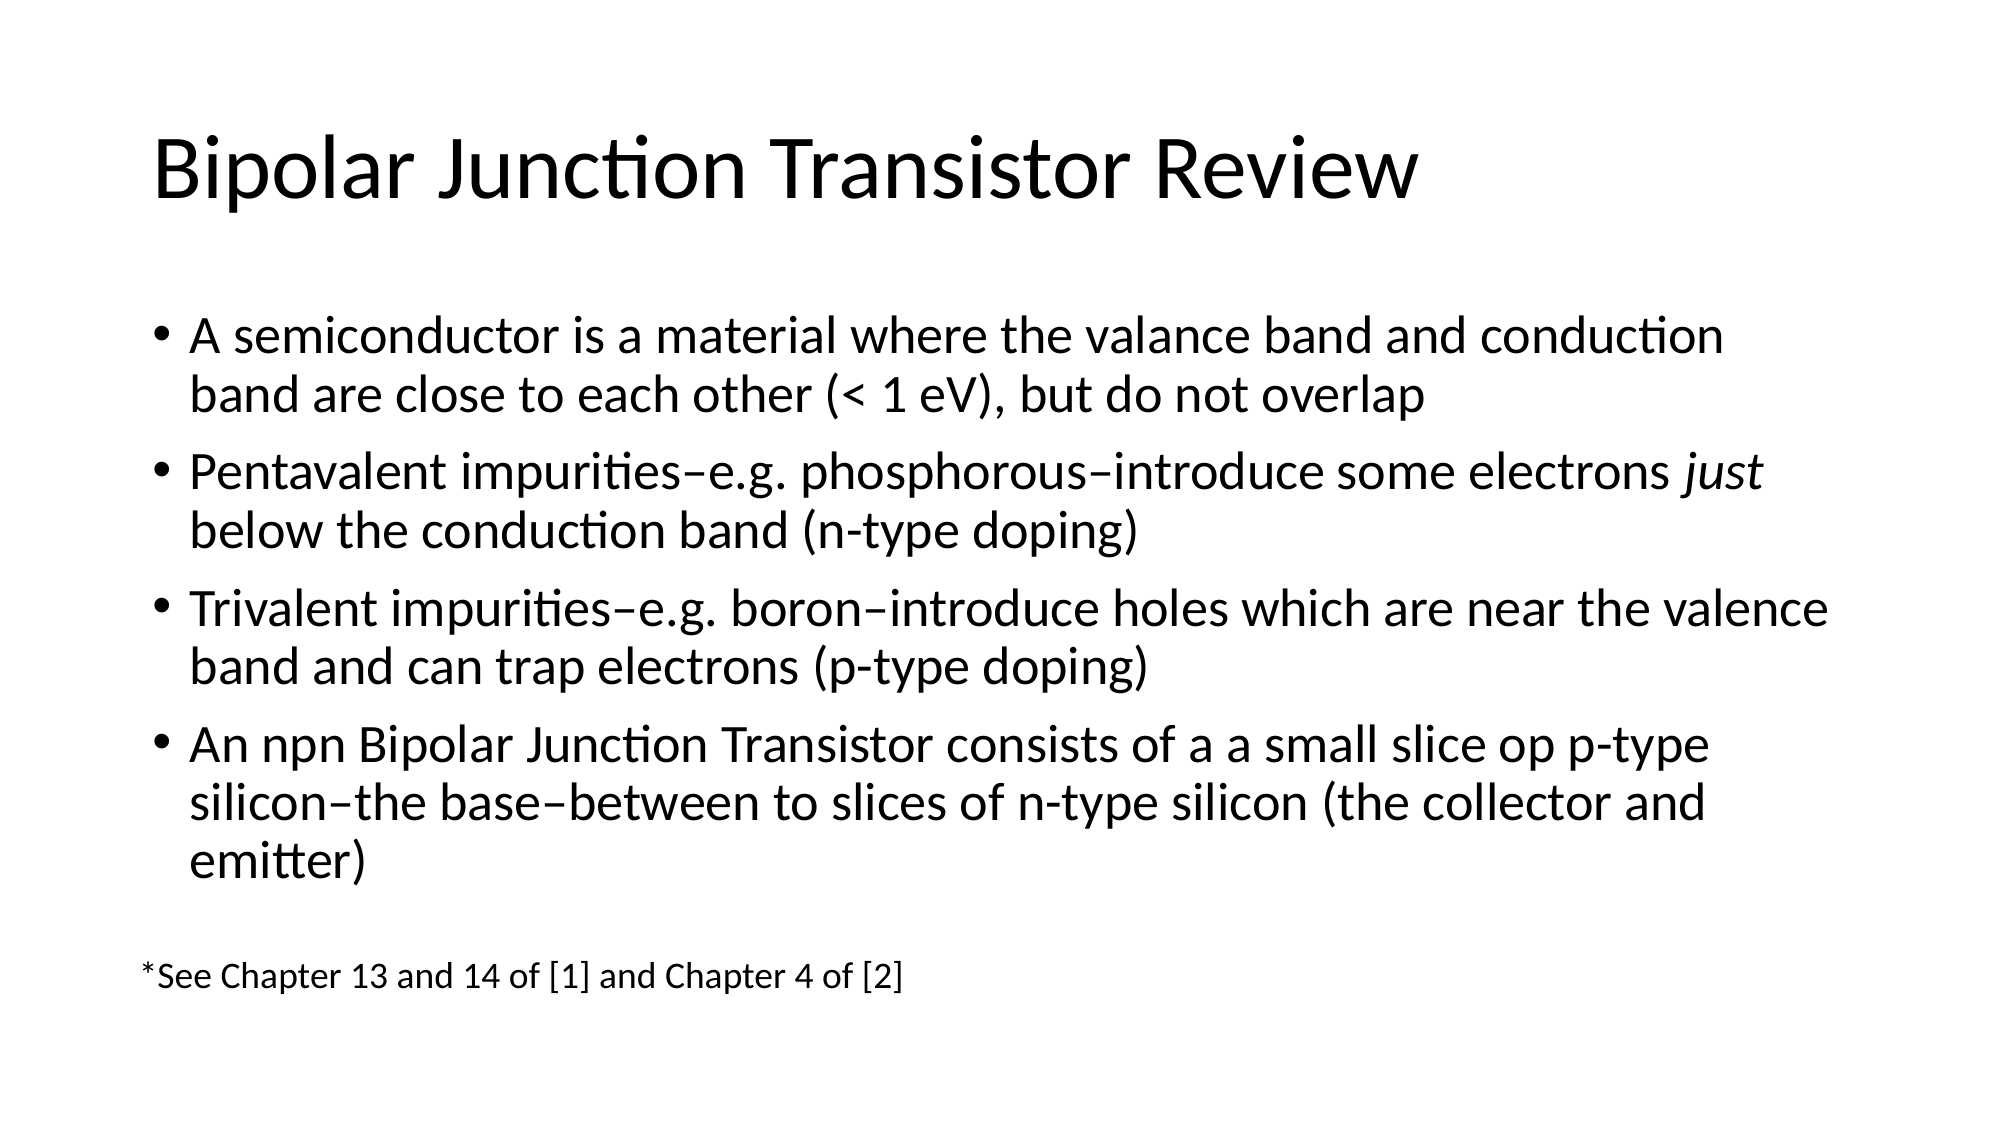

# Bipolar Junction Transistor Review
A semiconductor is a material where the valance band and conduction band are close to each other (< 1 eV), but do not overlap
Pentavalent impurities–e.g. phosphorous–introduce some electrons just below the conduction band (n-type doping)
Trivalent impurities–e.g. boron–introduce holes which are near the valence band and can trap electrons (p-type doping)
An npn Bipolar Junction Transistor consists of a a small slice op p-type silicon–the base–between to slices of n-type silicon (the collector and emitter)
*See Chapter 13 and 14 of [1] and Chapter 4 of [2]